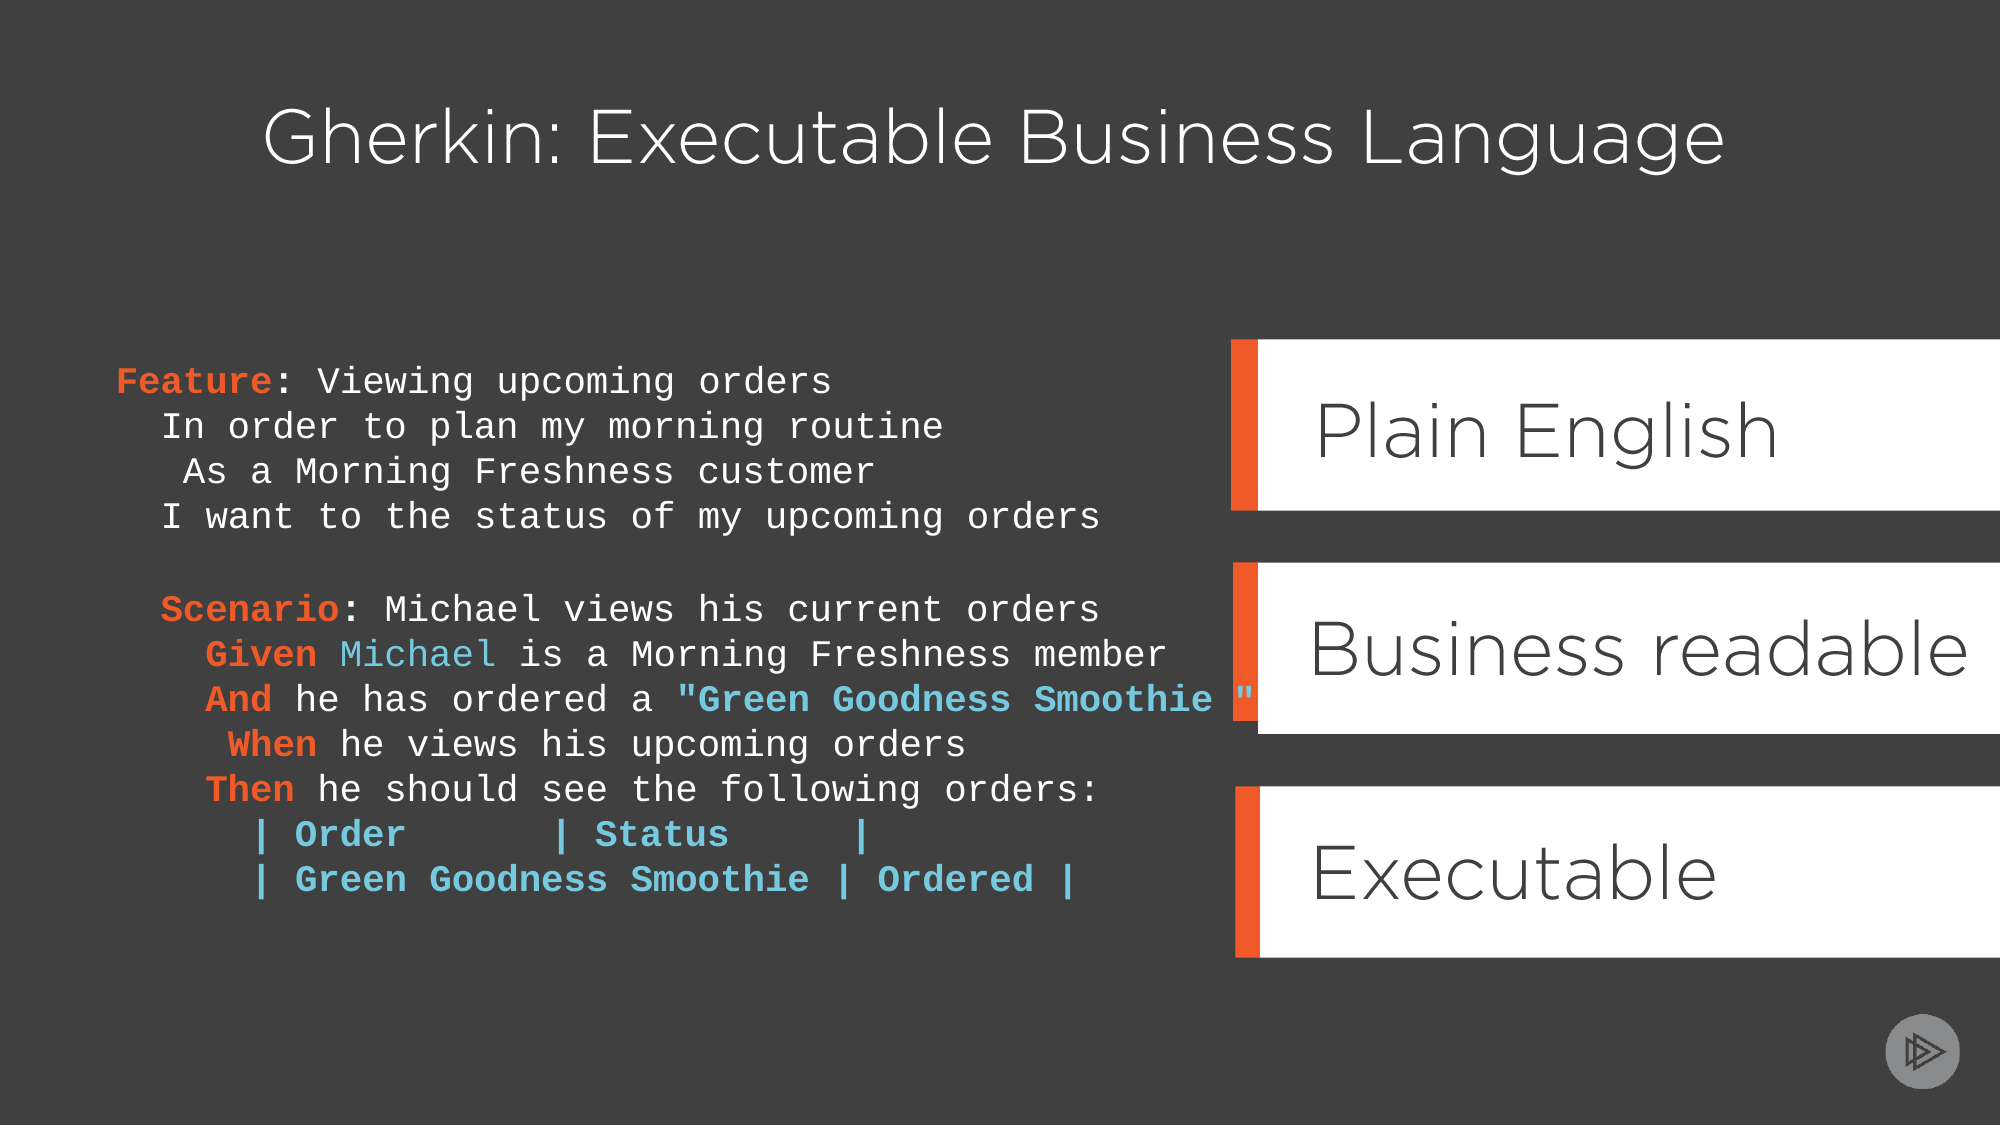

Feature: Viewing upcoming orders
In order to plan my morning routine  As a Morning Freshness customer
I want to the status of my upcoming orders

Scenario: Michael views his current orders  Given Michael is a Morning Freshness member  And he has ordered a "Green Goodness Smoothie  When he views his upcoming orders
Then he should see the following orders:
| Order	| Status	|
| Green Goodness Smoothie | Ordered |

"